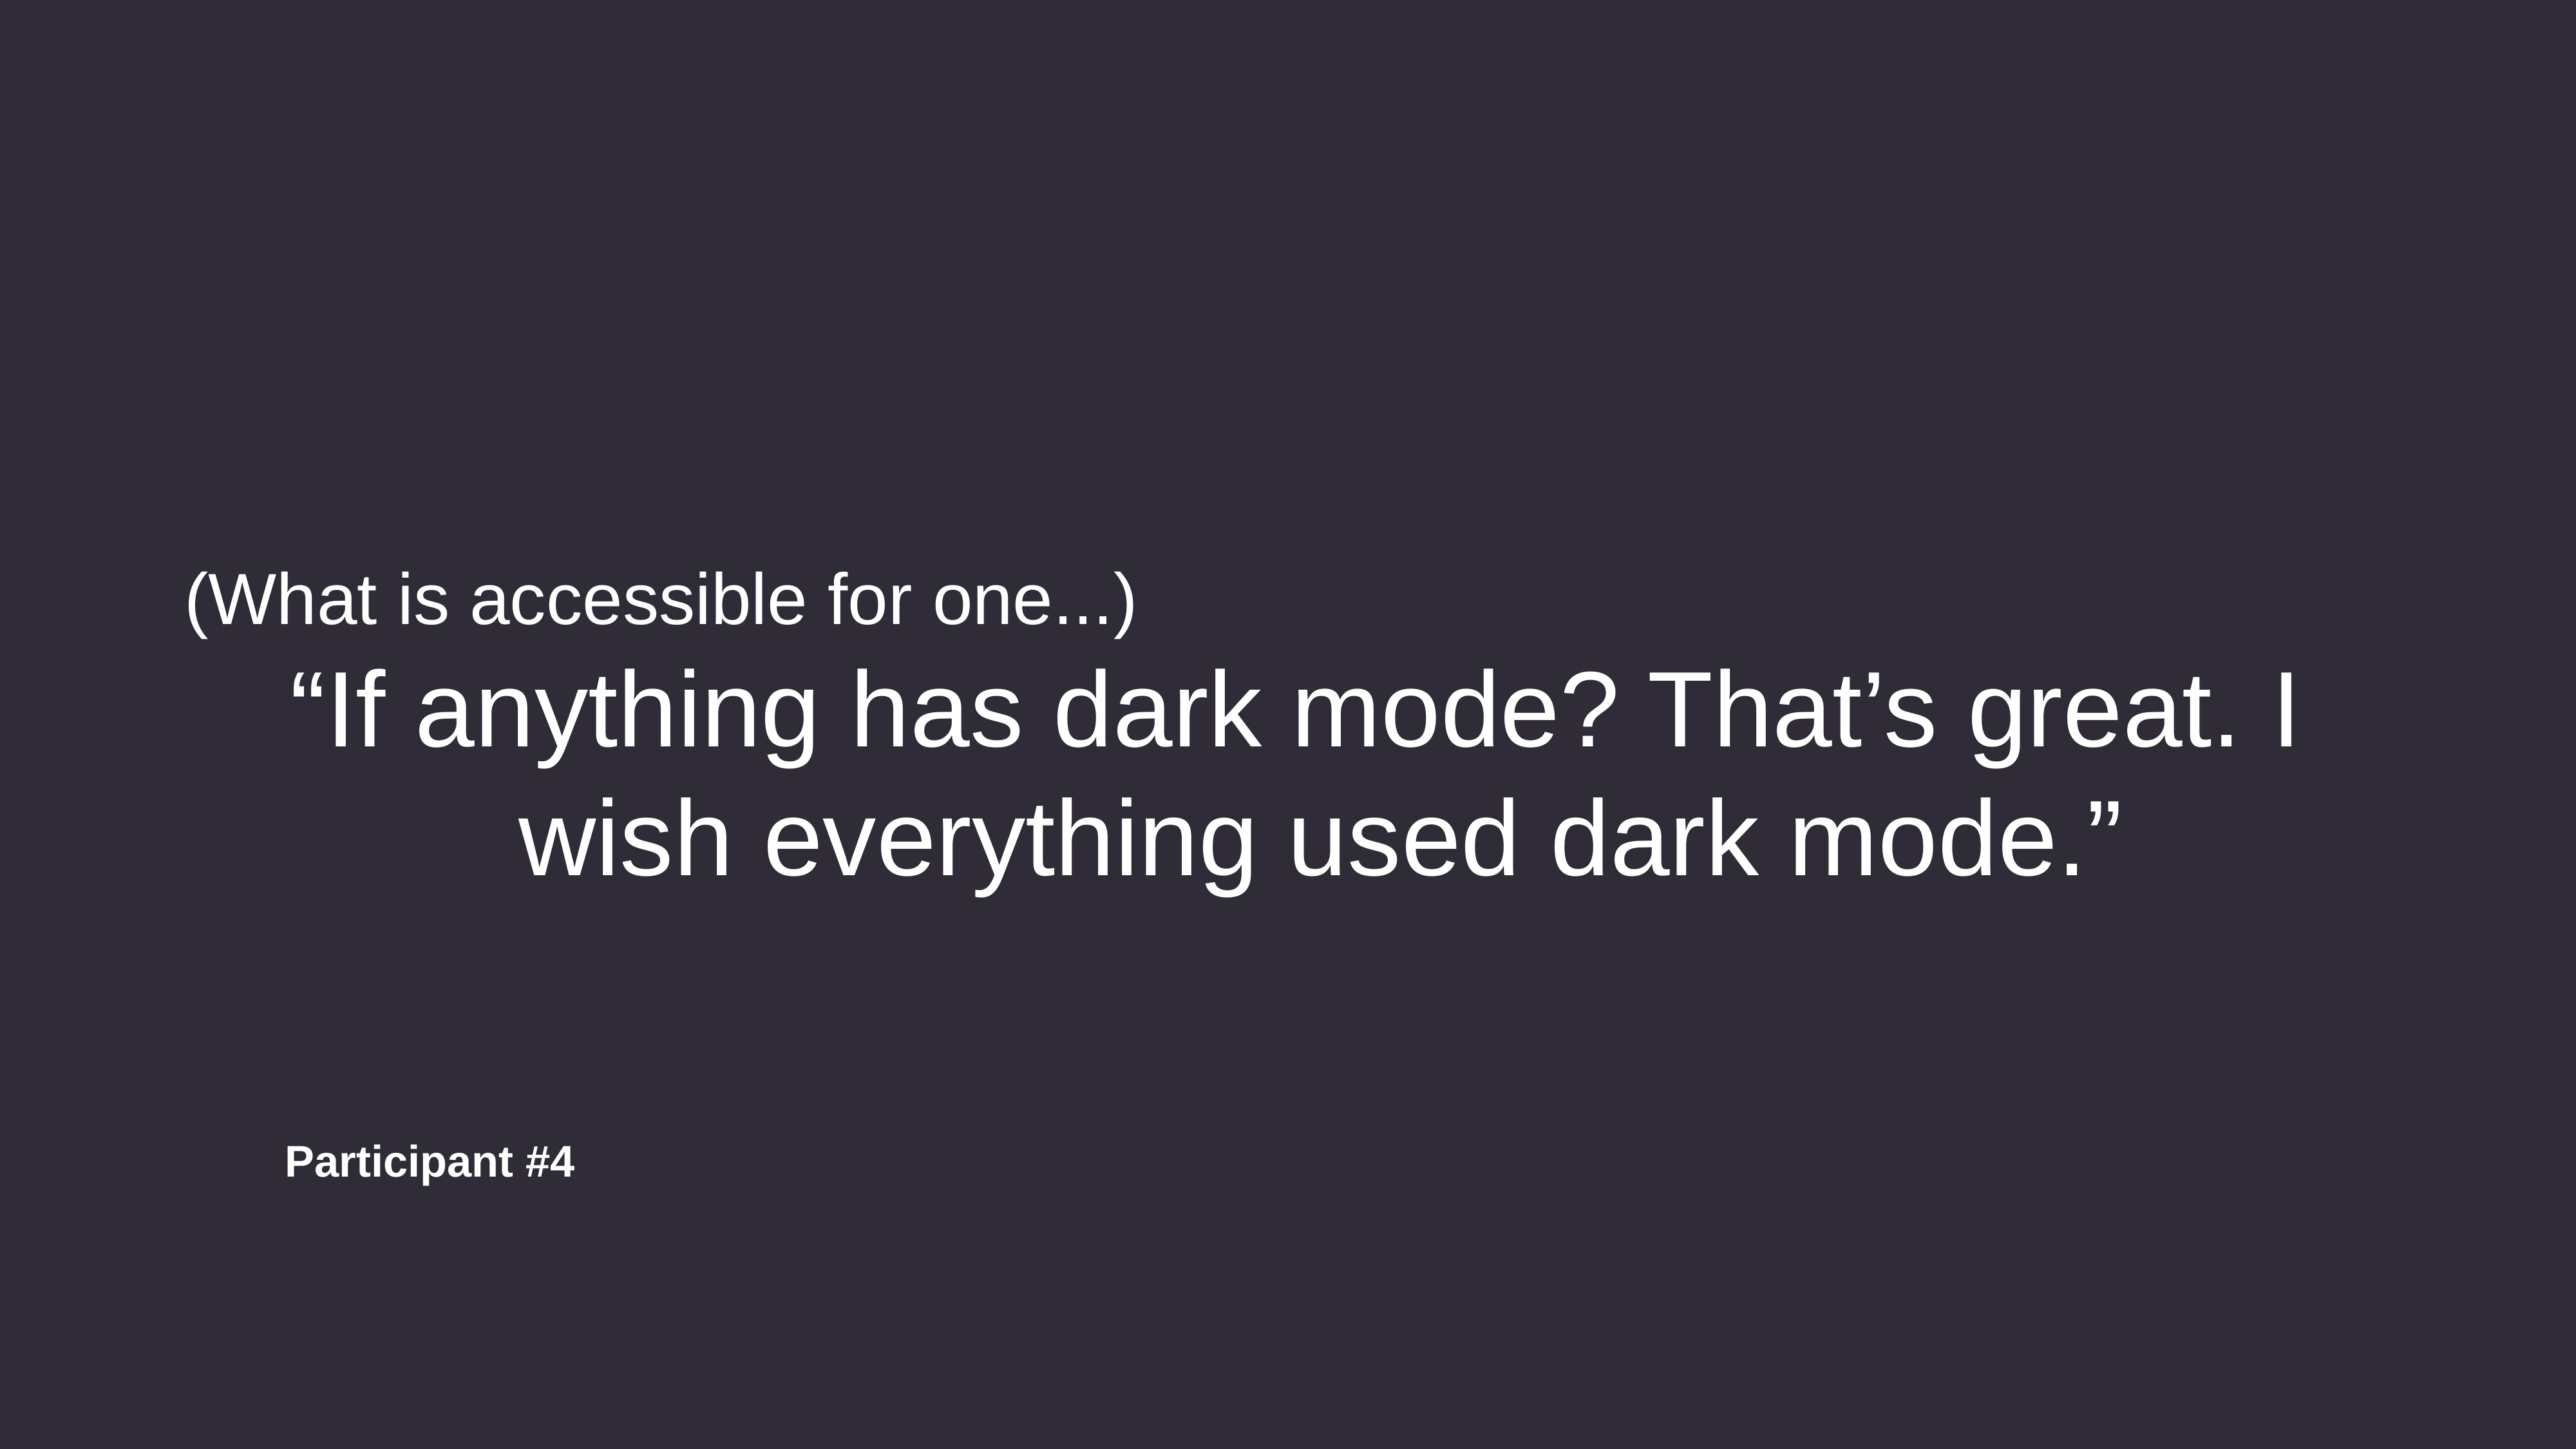

(What is accessible for one...)
“If anything has dark mode? That’s great. I wish everything used dark mode.”
Participant #4